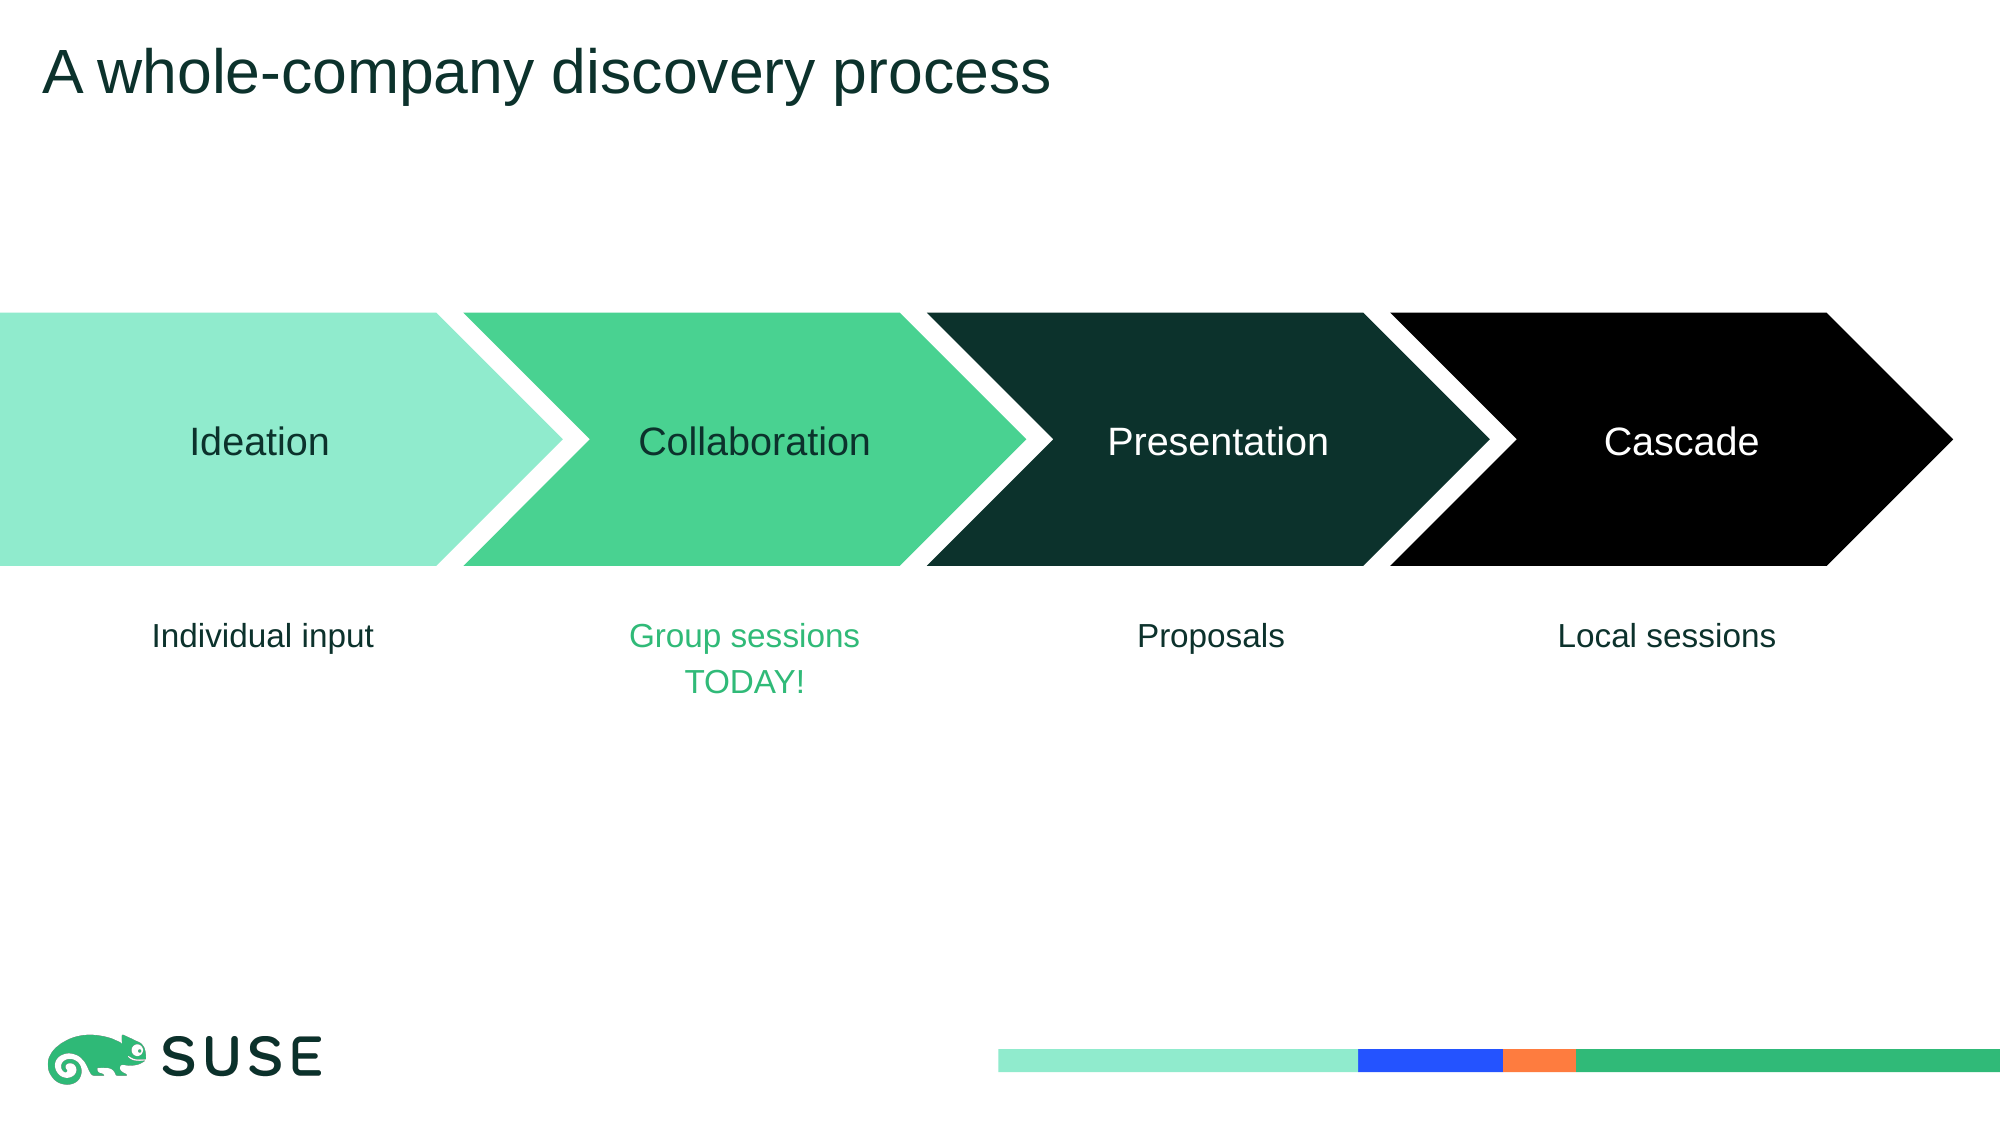

# A whole-company discovery process
Ideation
Collaboration
Presentation
Cascade
Individual input

Group sessions
TODAY!
Proposals
Local sessions